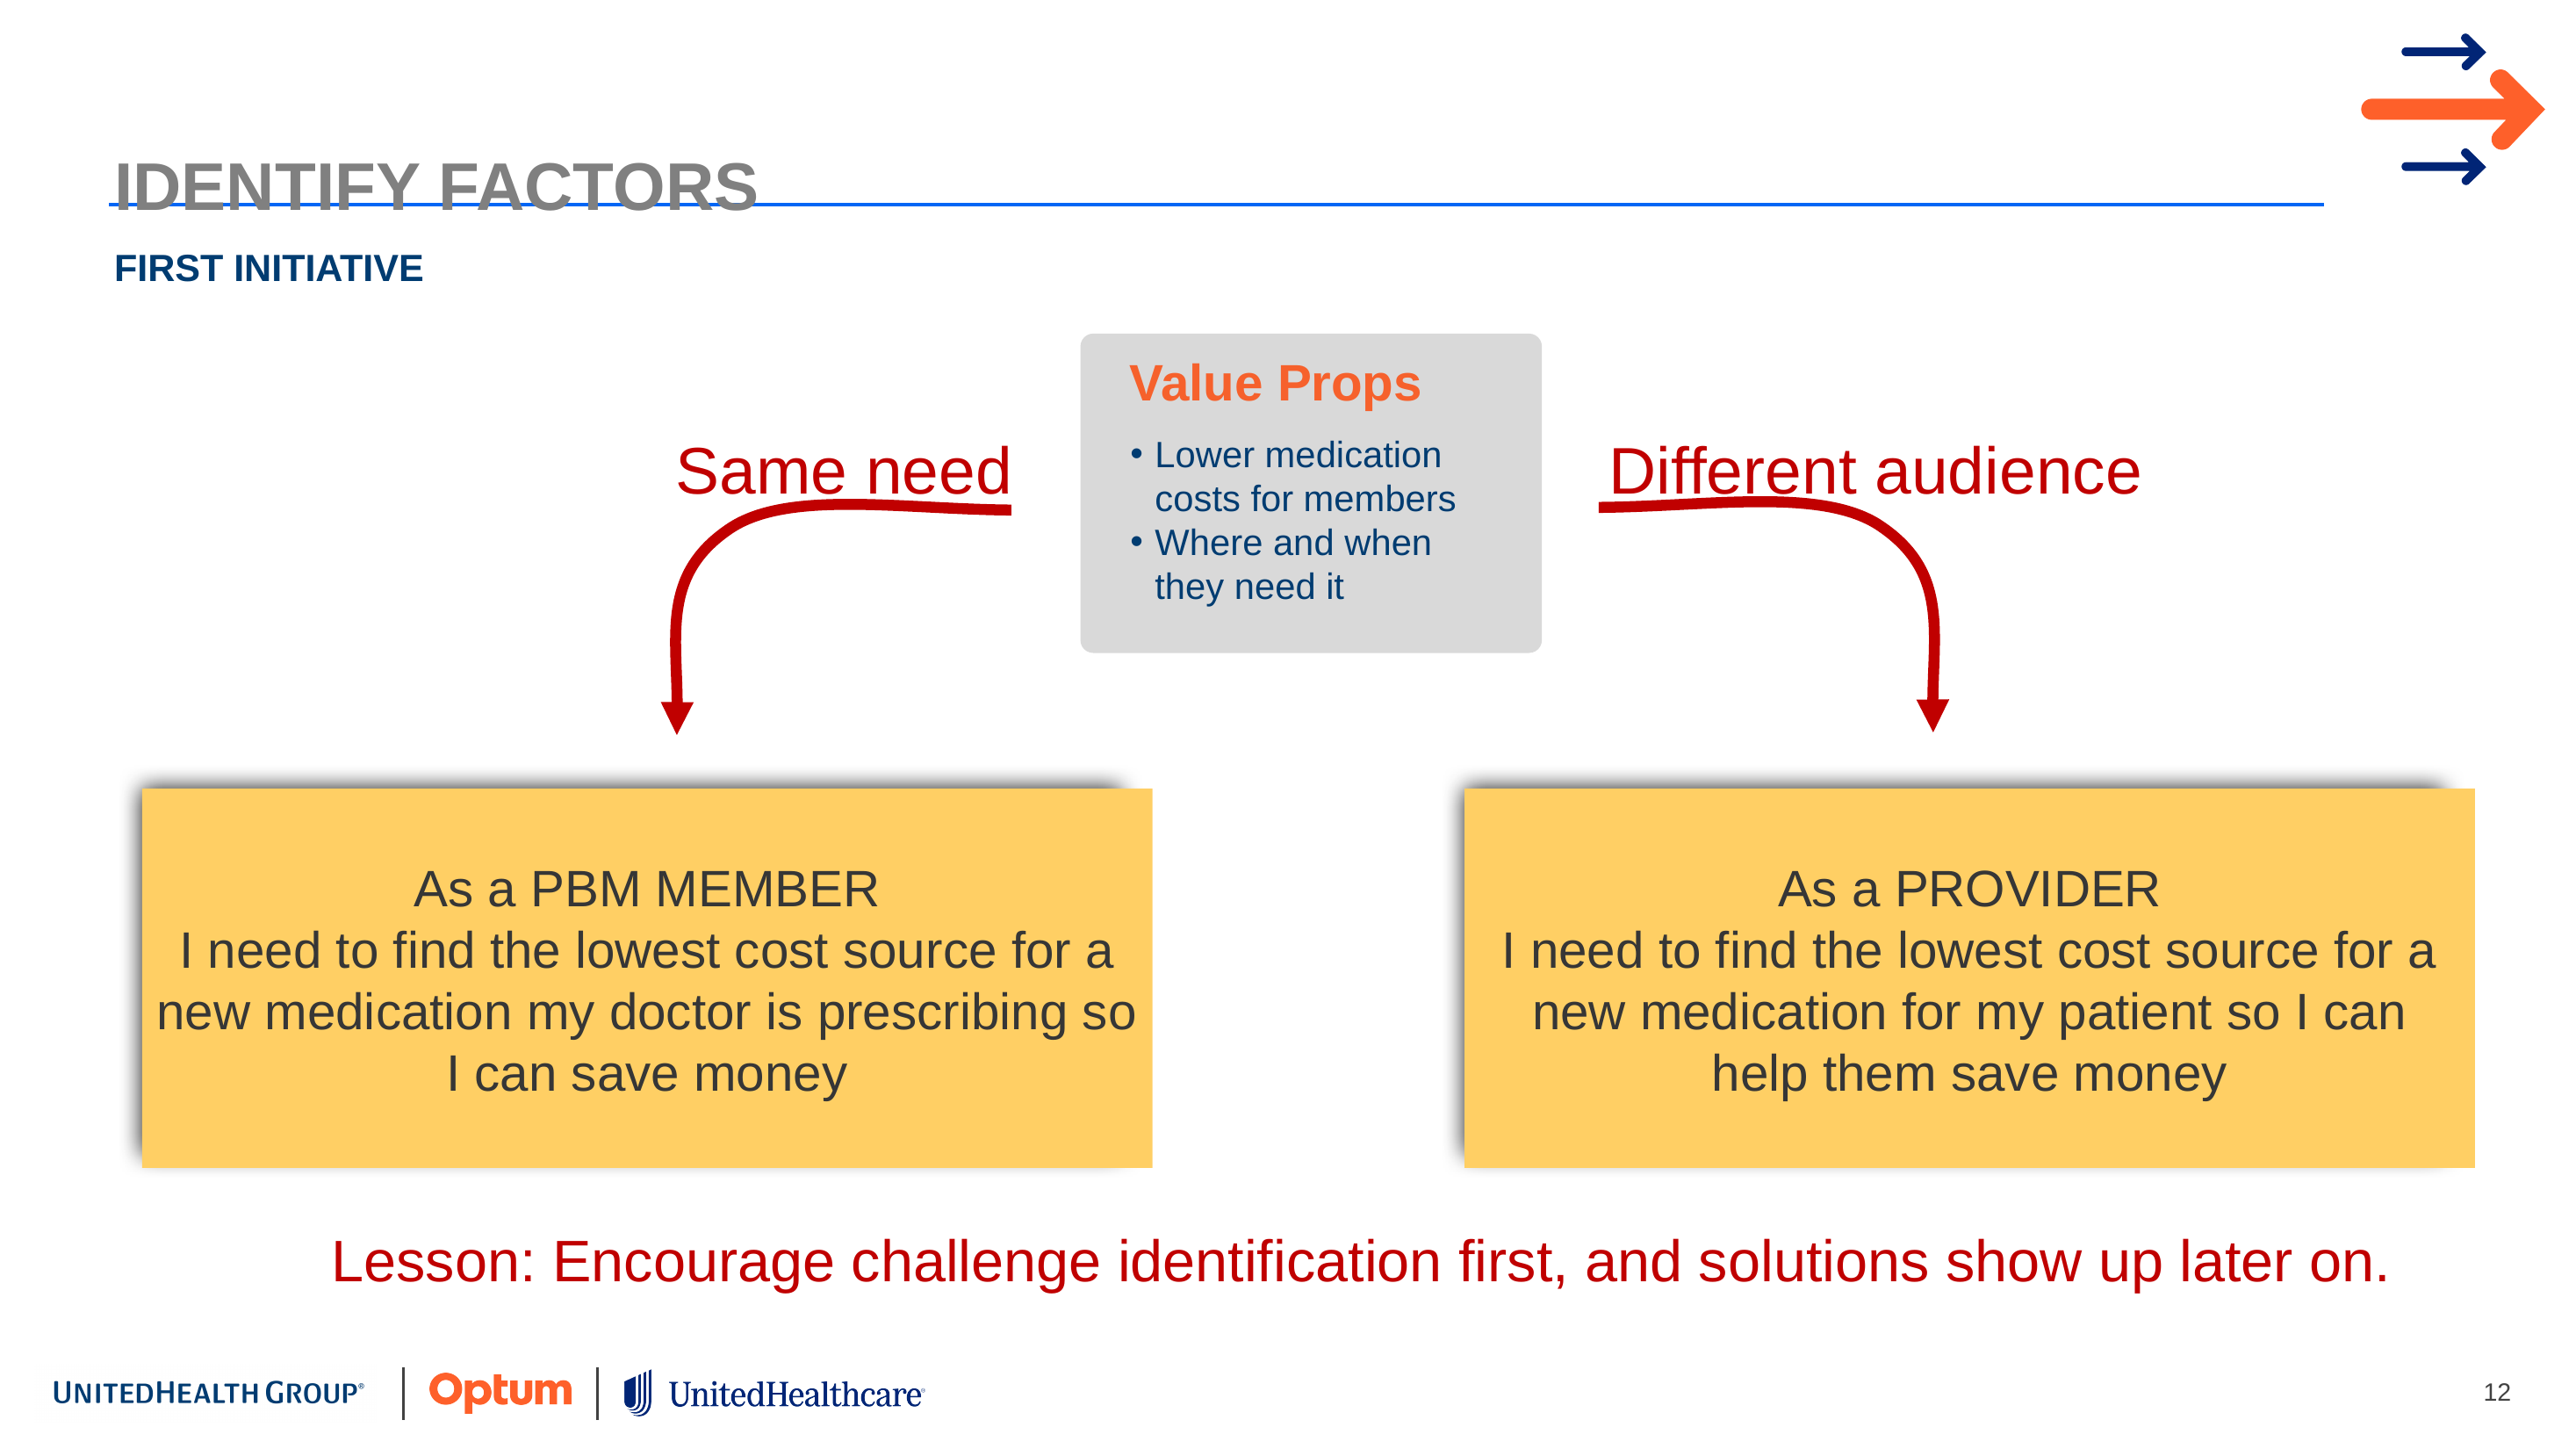

IDENTIFY FACTORS
FIRST INITIATIVE

Value Props
Same need

As a PBM MEMBER
I need to find the lowest cost source for a new medication my doctor is prescribing so I can save money
Different audience

As a PROVIDER
I need to find the lowest cost source for a new medication for my patient so I can help them save money
Lower medication costs for members
Where and when they need it
Lesson: Encourage challenge identification first, and solutions show up later on.
12